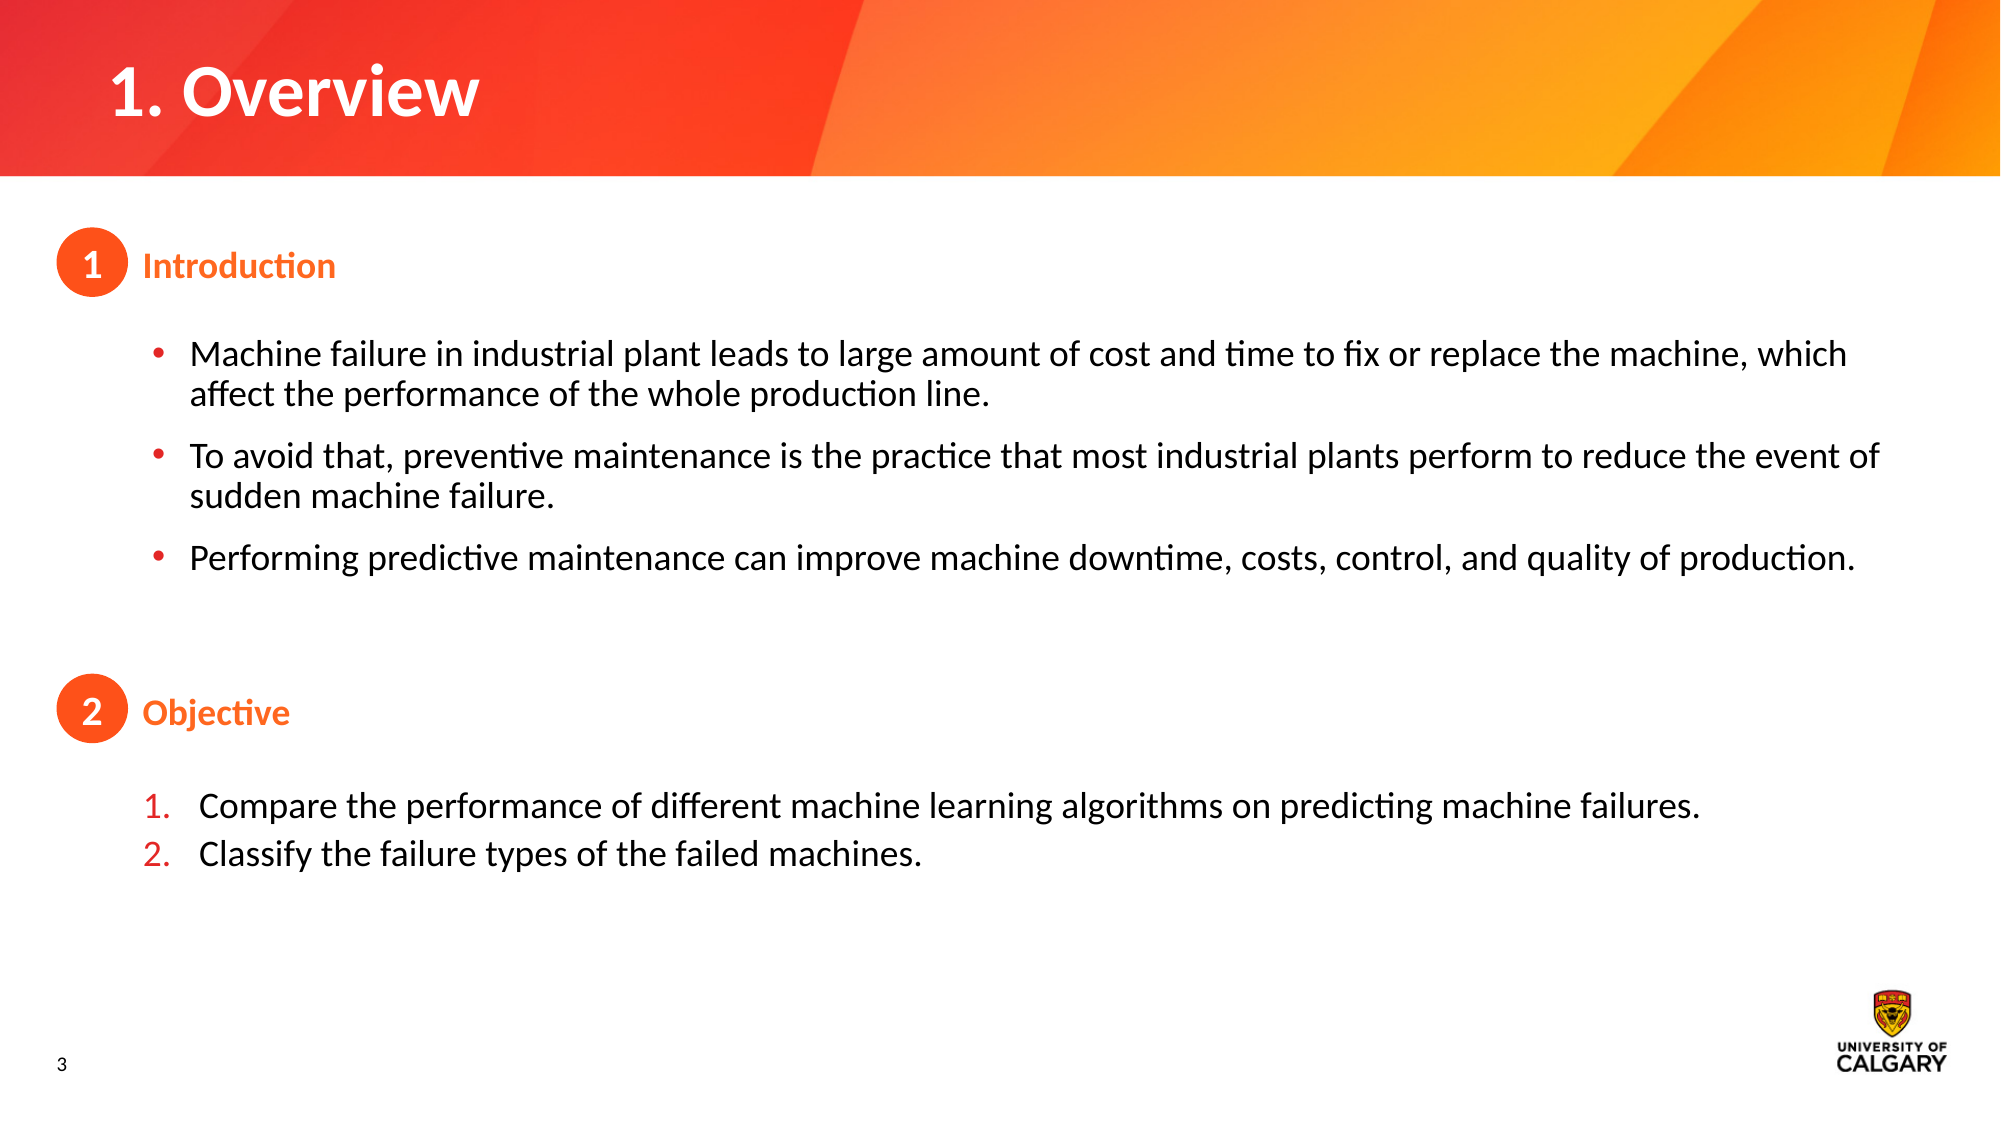

# 1. Overview

1
Introduction
Machine failure in industrial plant leads to large amount of cost and time to fix or replace the machine, which affect the performance of the whole production line.
To avoid that, preventive maintenance is the practice that most industrial plants perform to reduce the event of sudden machine failure.
Performing predictive maintenance can improve machine downtime, costs, control, and quality of production.

2
Objective
Compare the performance of different machine learning algorithms on predicting machine failures.
Classify the failure types of the failed machines.
3